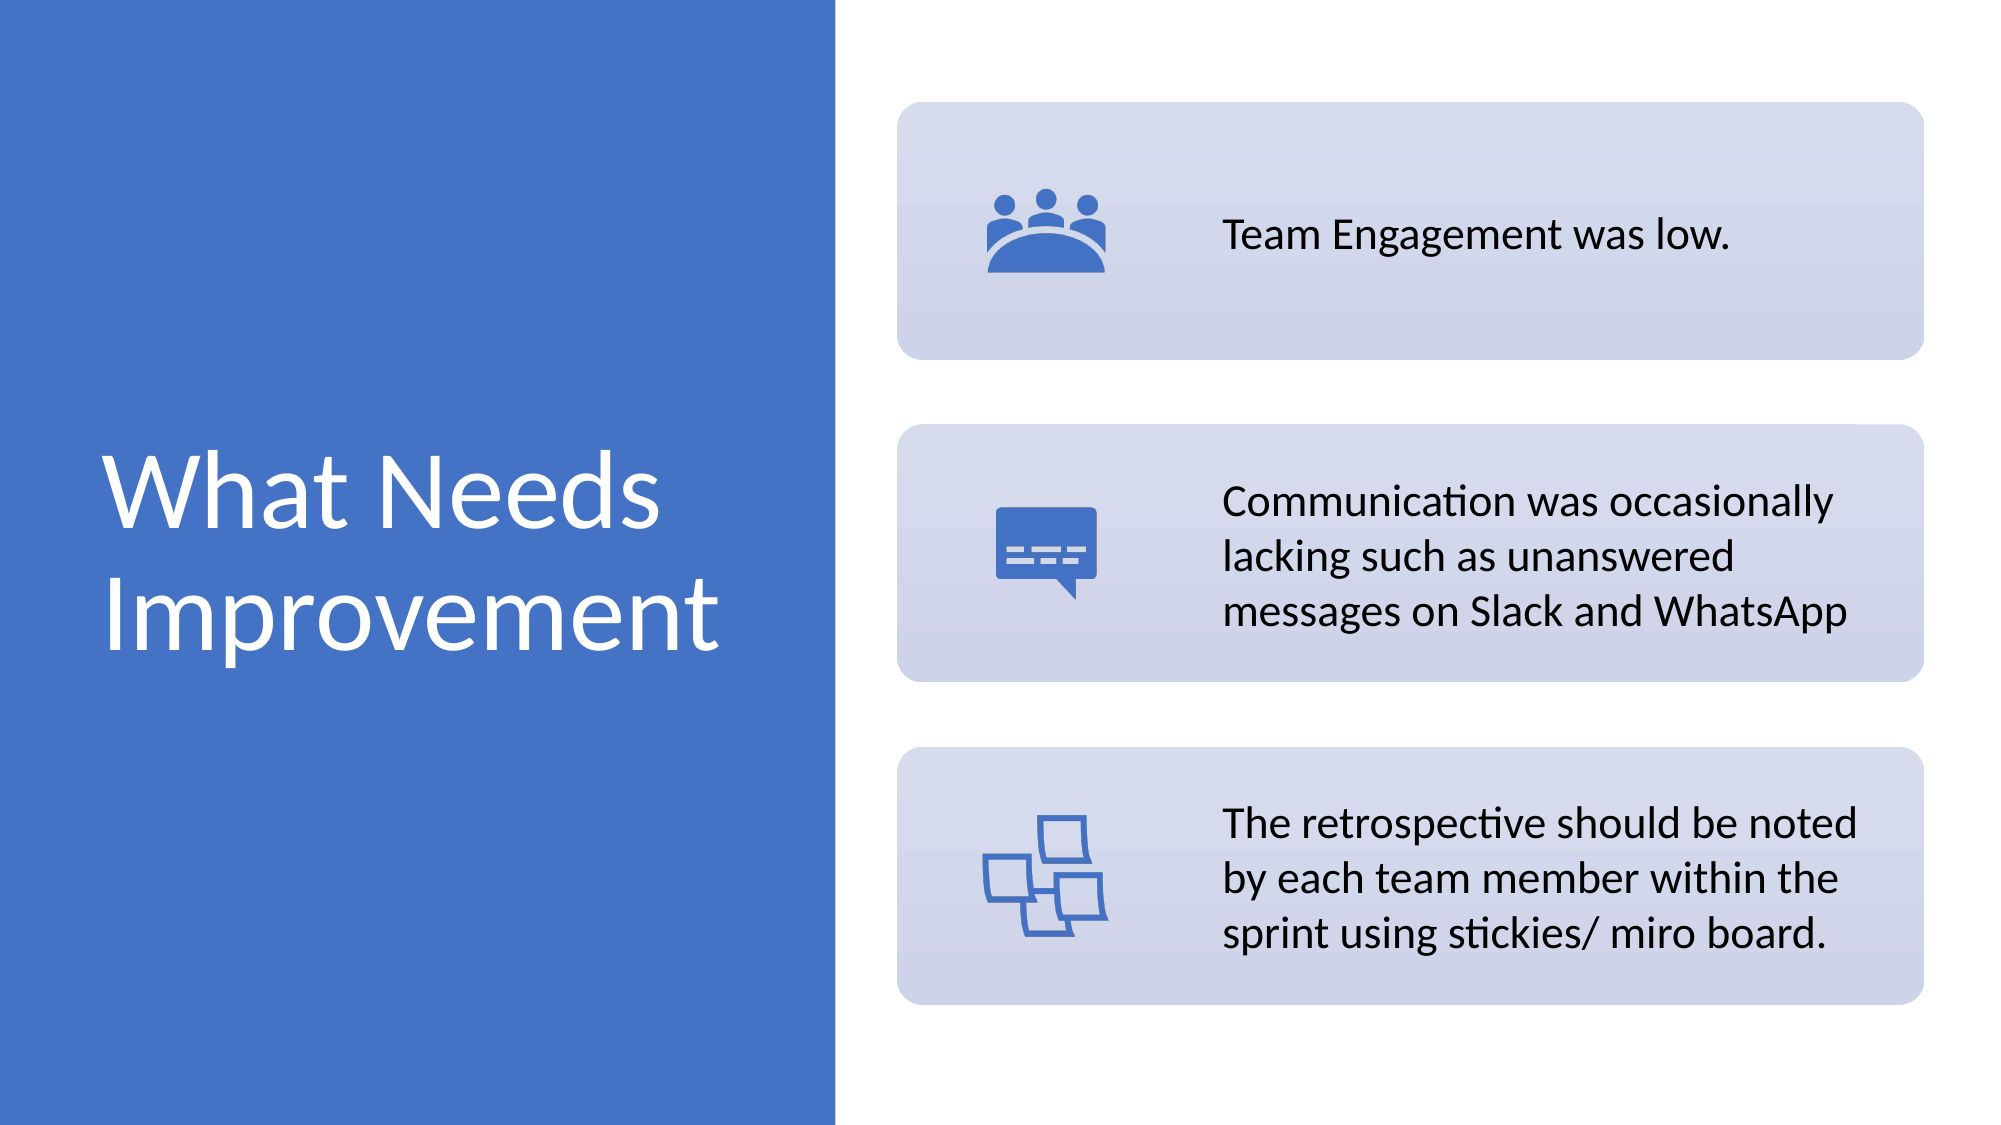

# What Needs Improvement
Team Engagement was low.
Communication was occasionally lacking such as unanswered messages on Slack and WhatsApp
The retrospective should be noted by each team member within the sprint using stickies/ miro board.